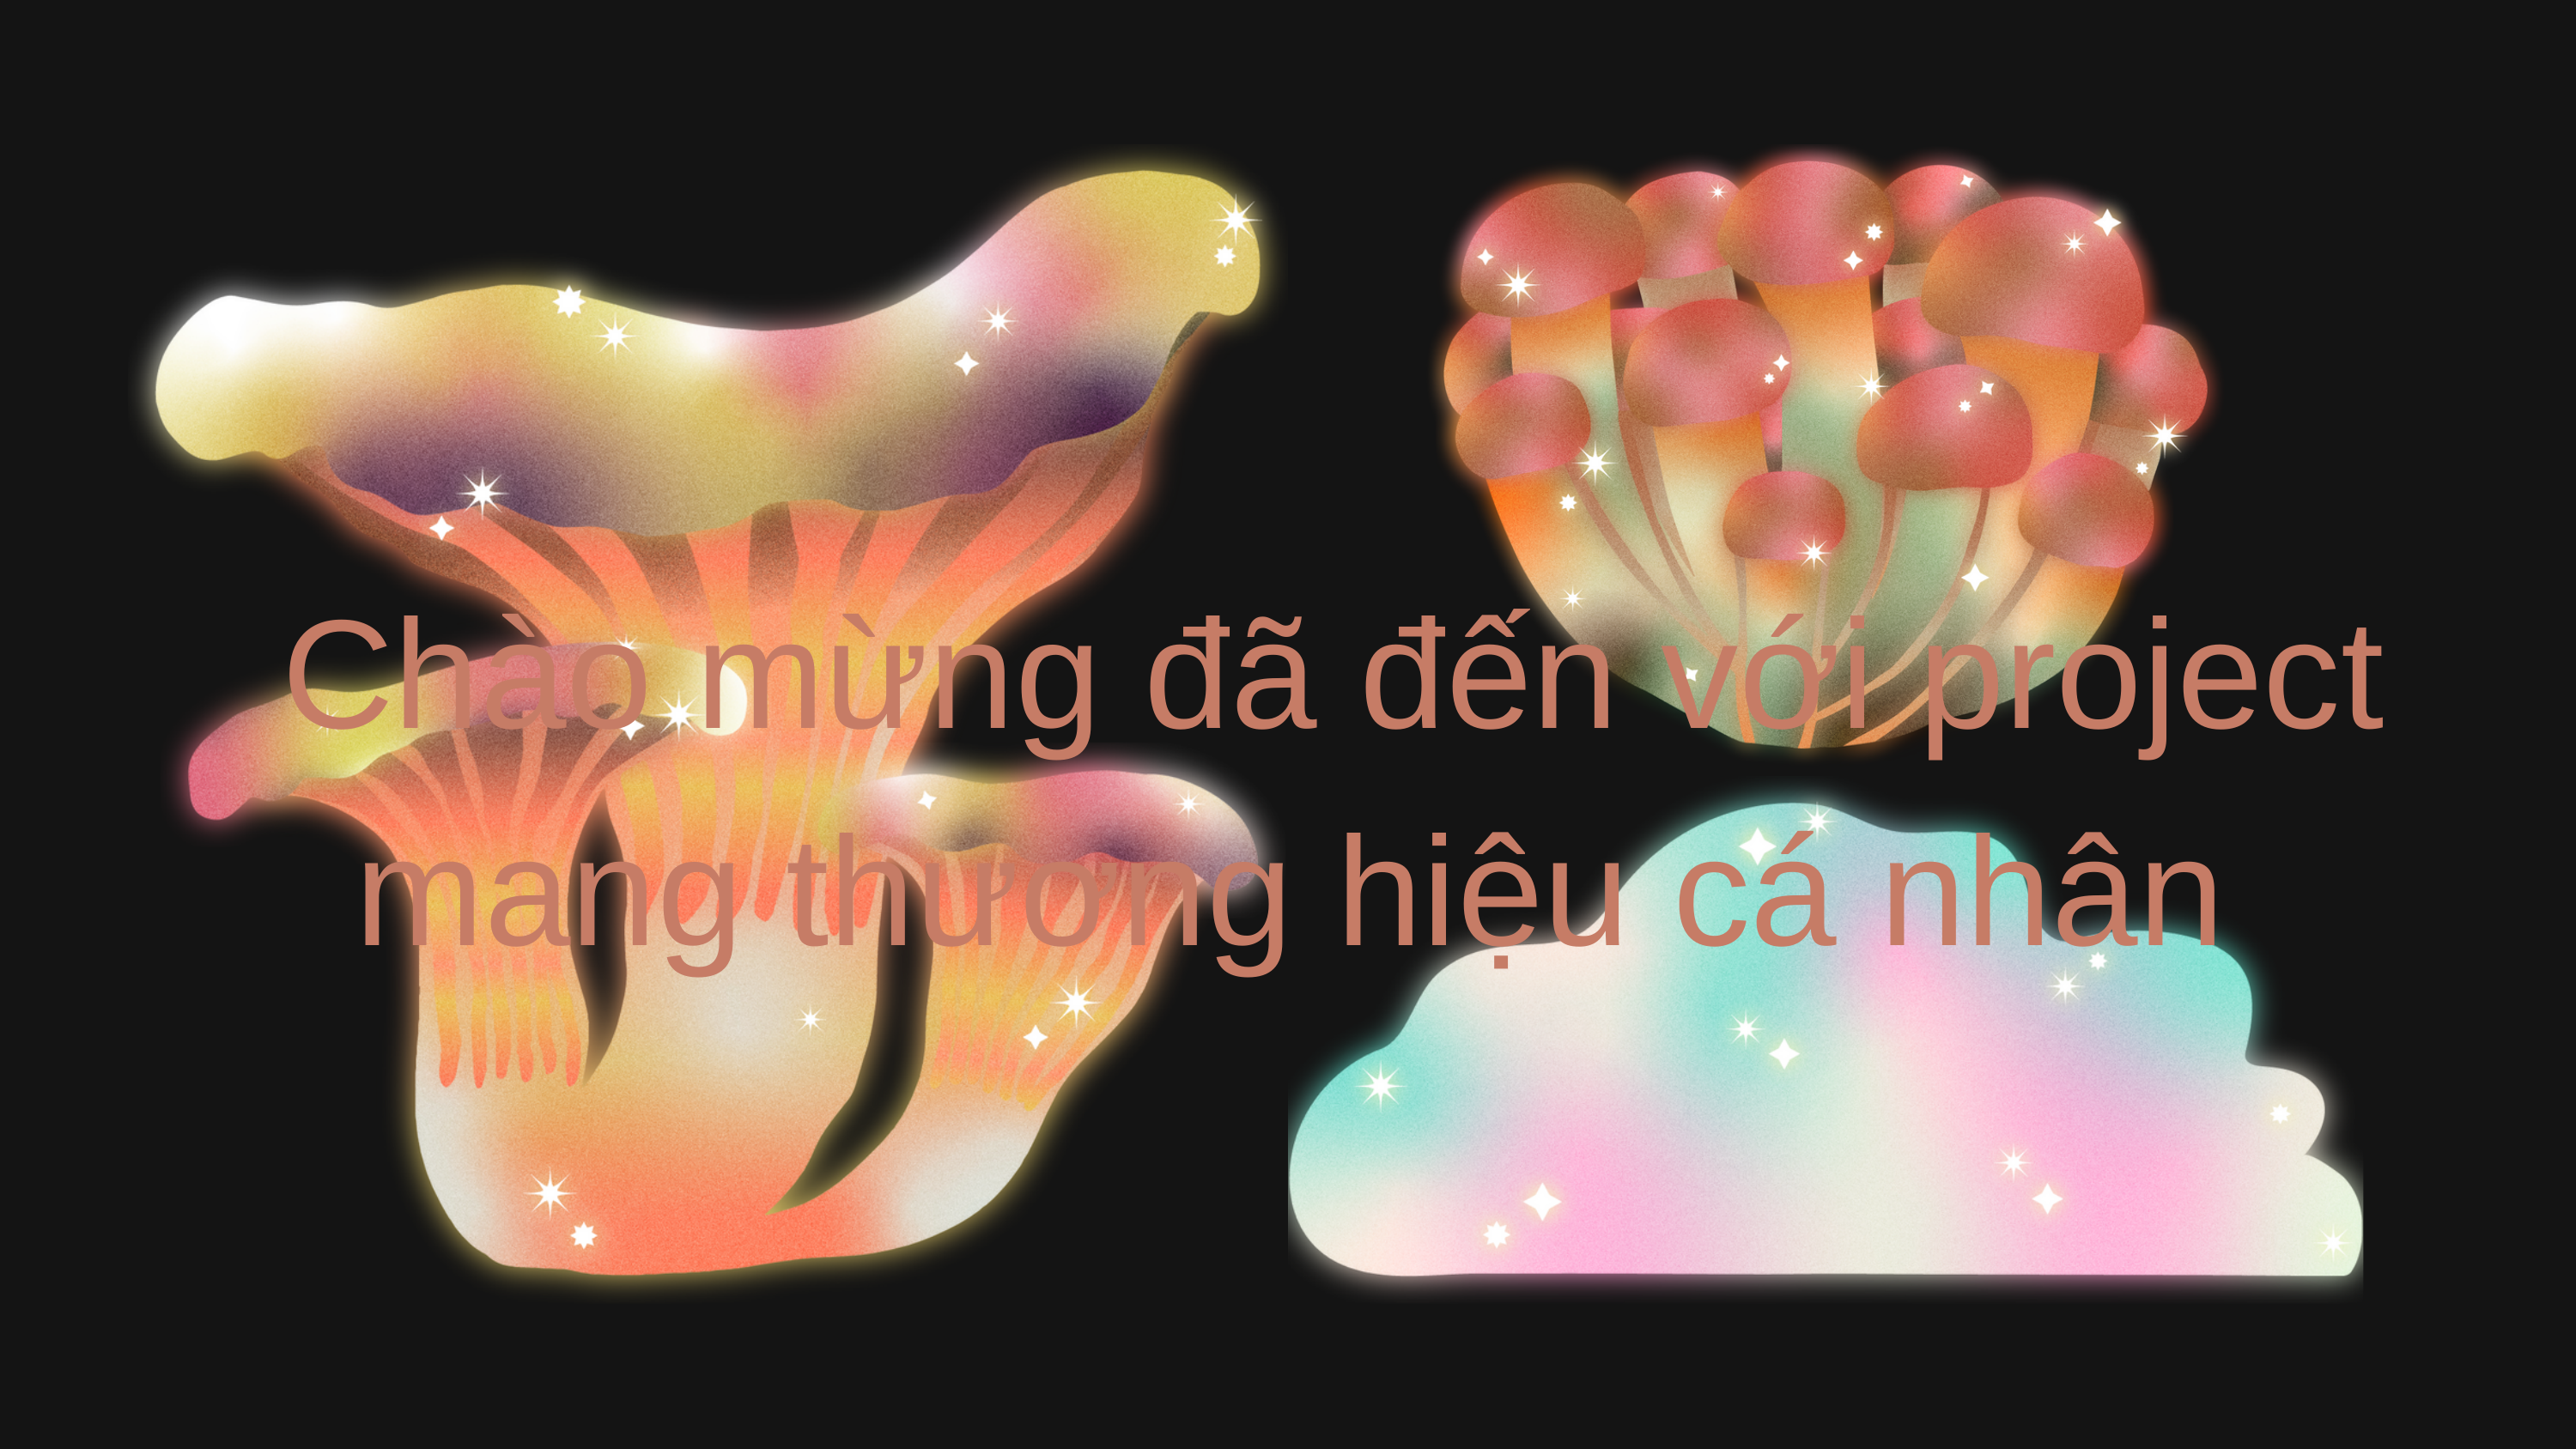

Chào mừng đã đến với project mang thương hiệu cá nhân